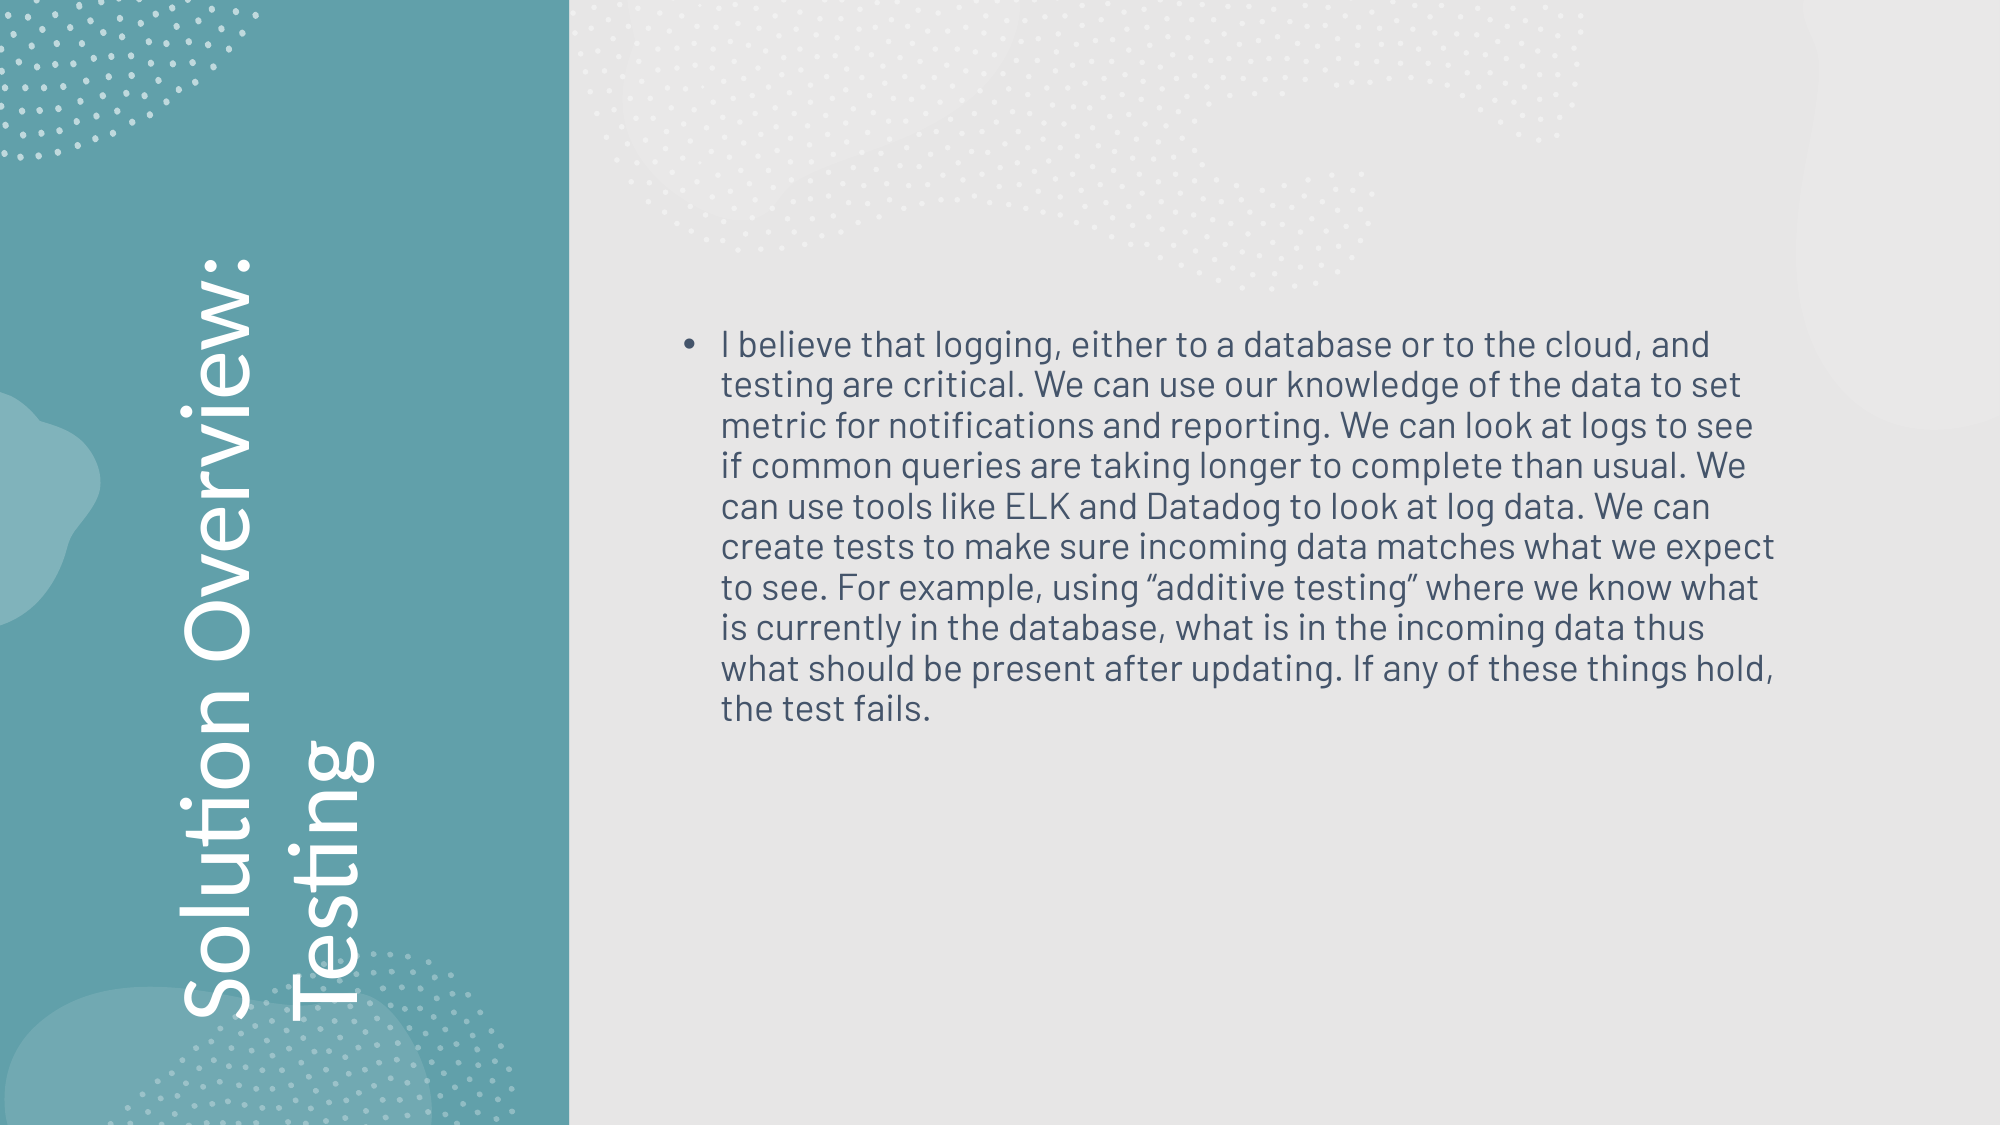

I believe that logging, either to a database or to the cloud, and testing are critical. We can use our knowledge of the data to set metric for notifications and reporting. We can look at logs to see if common queries are taking longer to complete than usual. We can use tools like ELK and Datadog to look at log data. We can create tests to make sure incoming data matches what we expect to see. For example, using “additive testing” where we know what is currently in the database, what is in the incoming data thus what should be present after updating. If any of these things hold, the test fails.

# Solution Overview: Testing